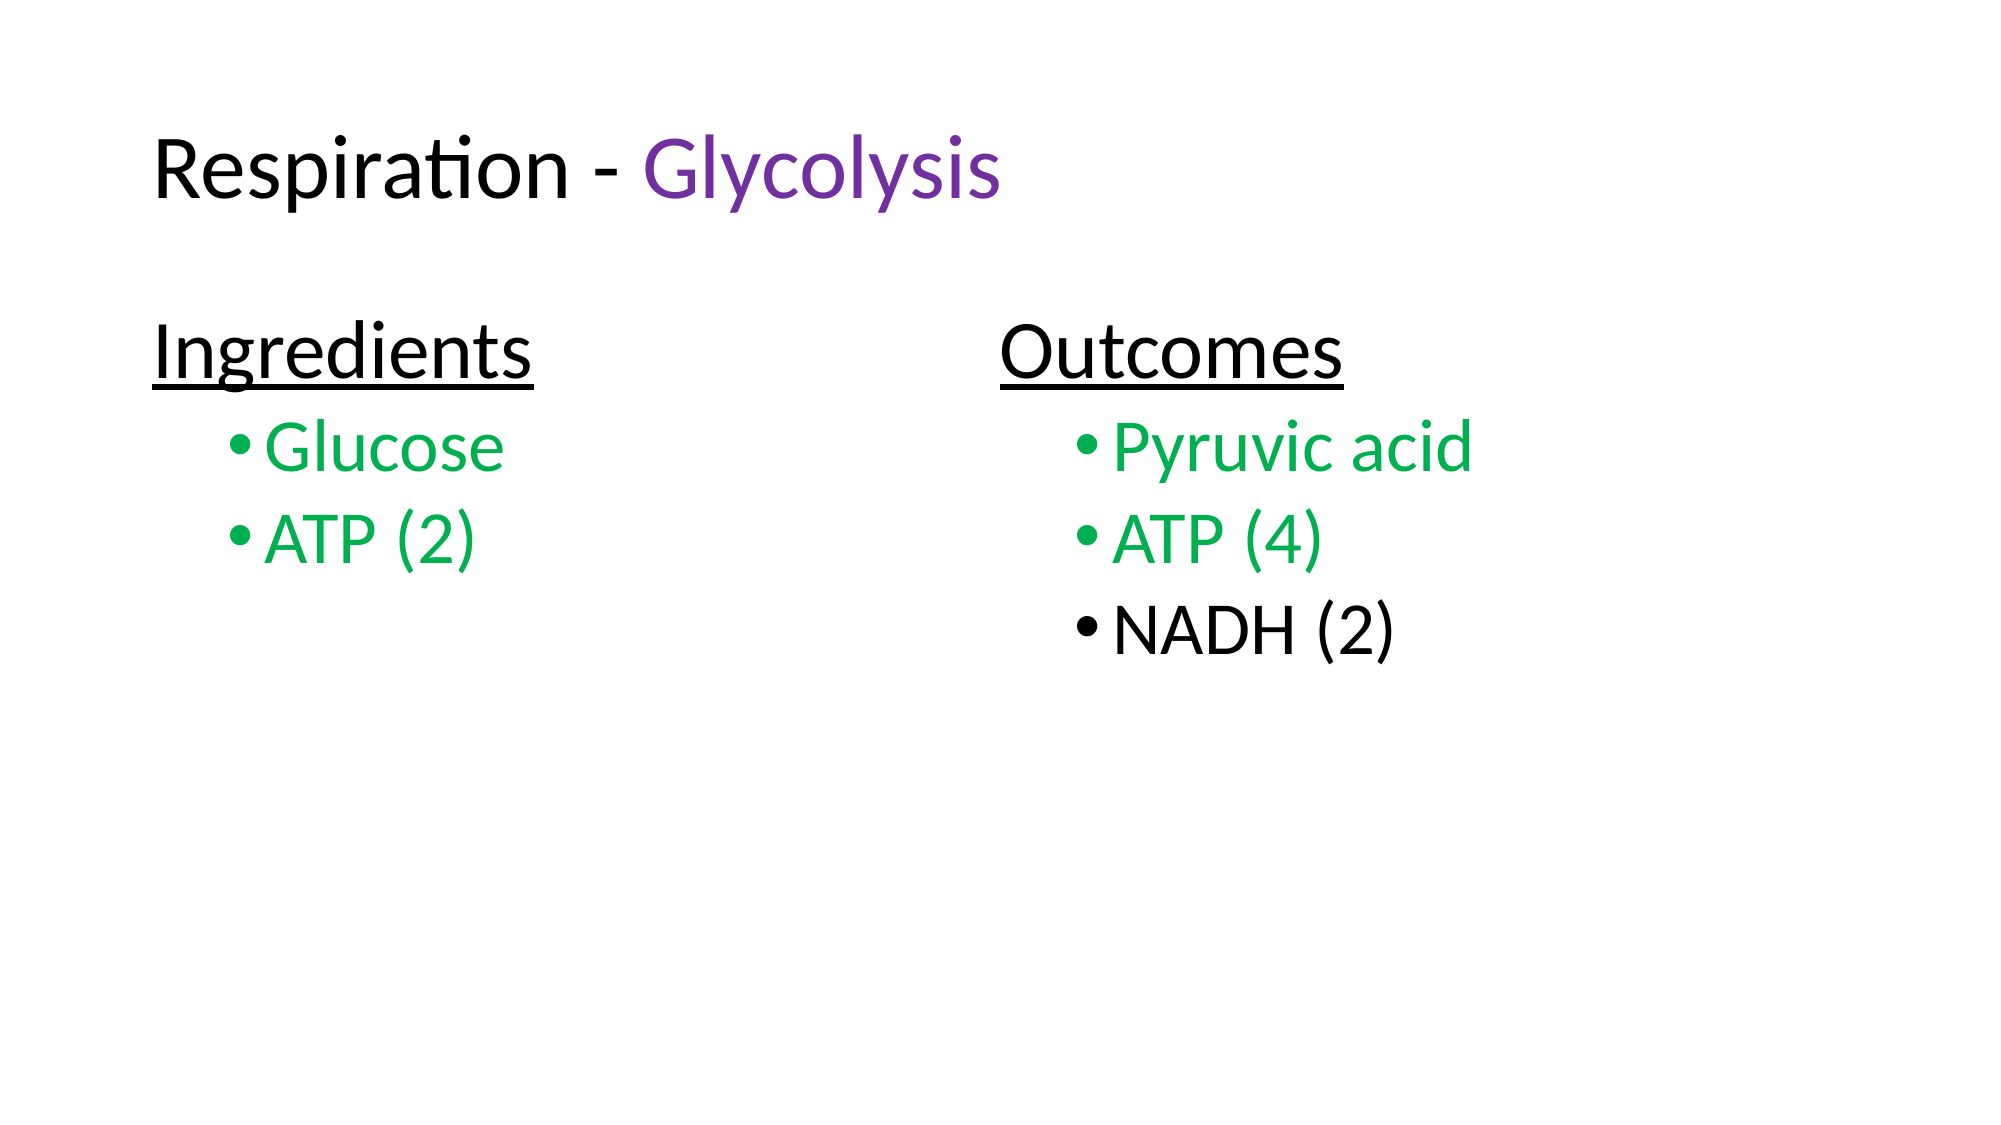

# Respiration - Glycolysis
Ingredients
Glucose
ATP (2)

Outcomes
Pyruvic acid
ATP (4)
NADH (2)